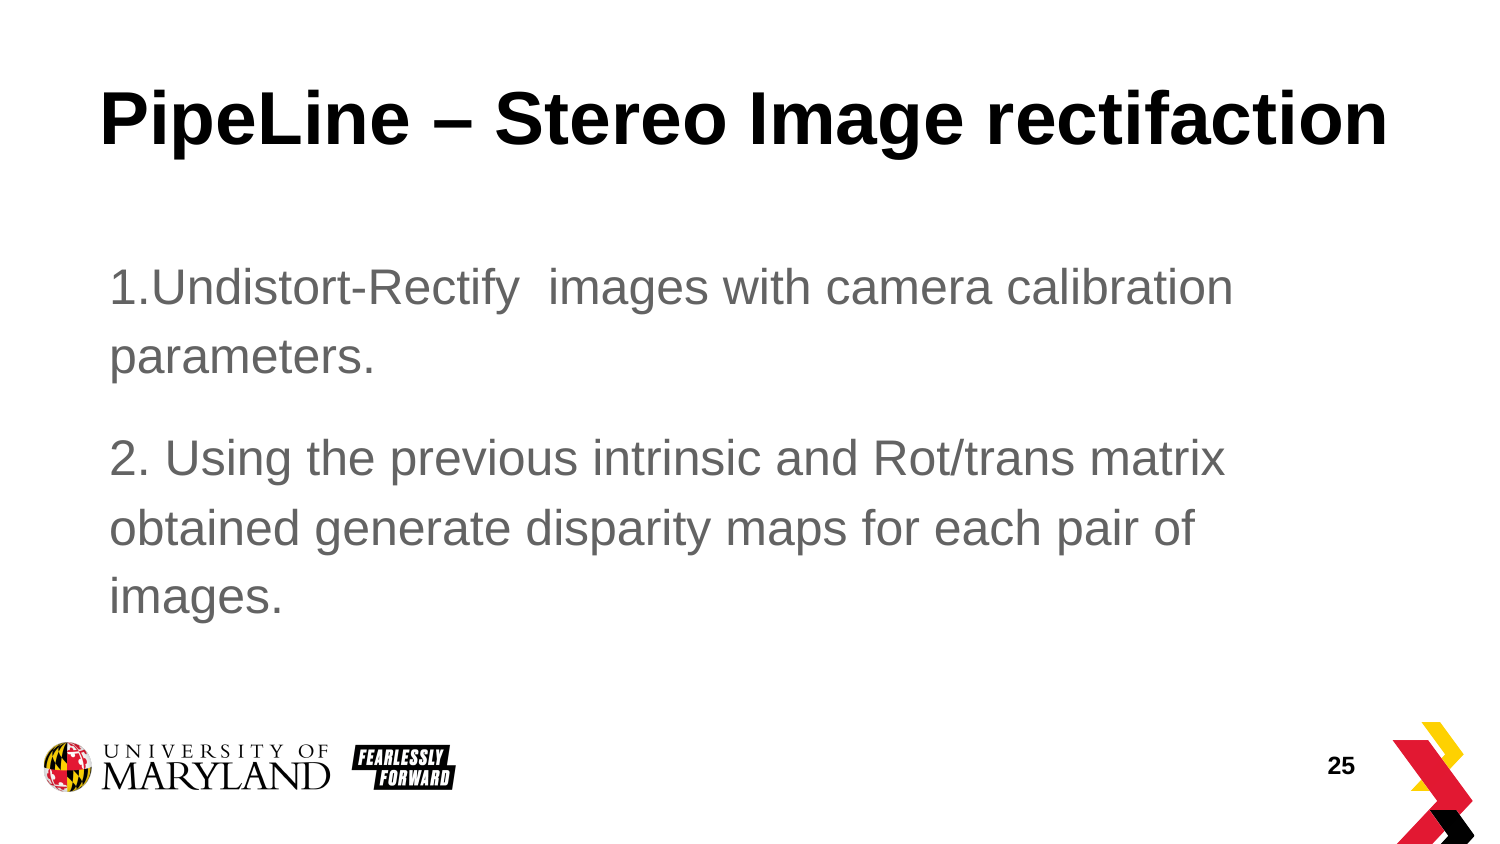

# PipeLine – Stereo Image rectifaction

1.Undistort-Rectify  images with camera calibration parameters.
2. Using the previous intrinsic and Rot/trans matrix obtained generate disparity maps for each pair of images.

25